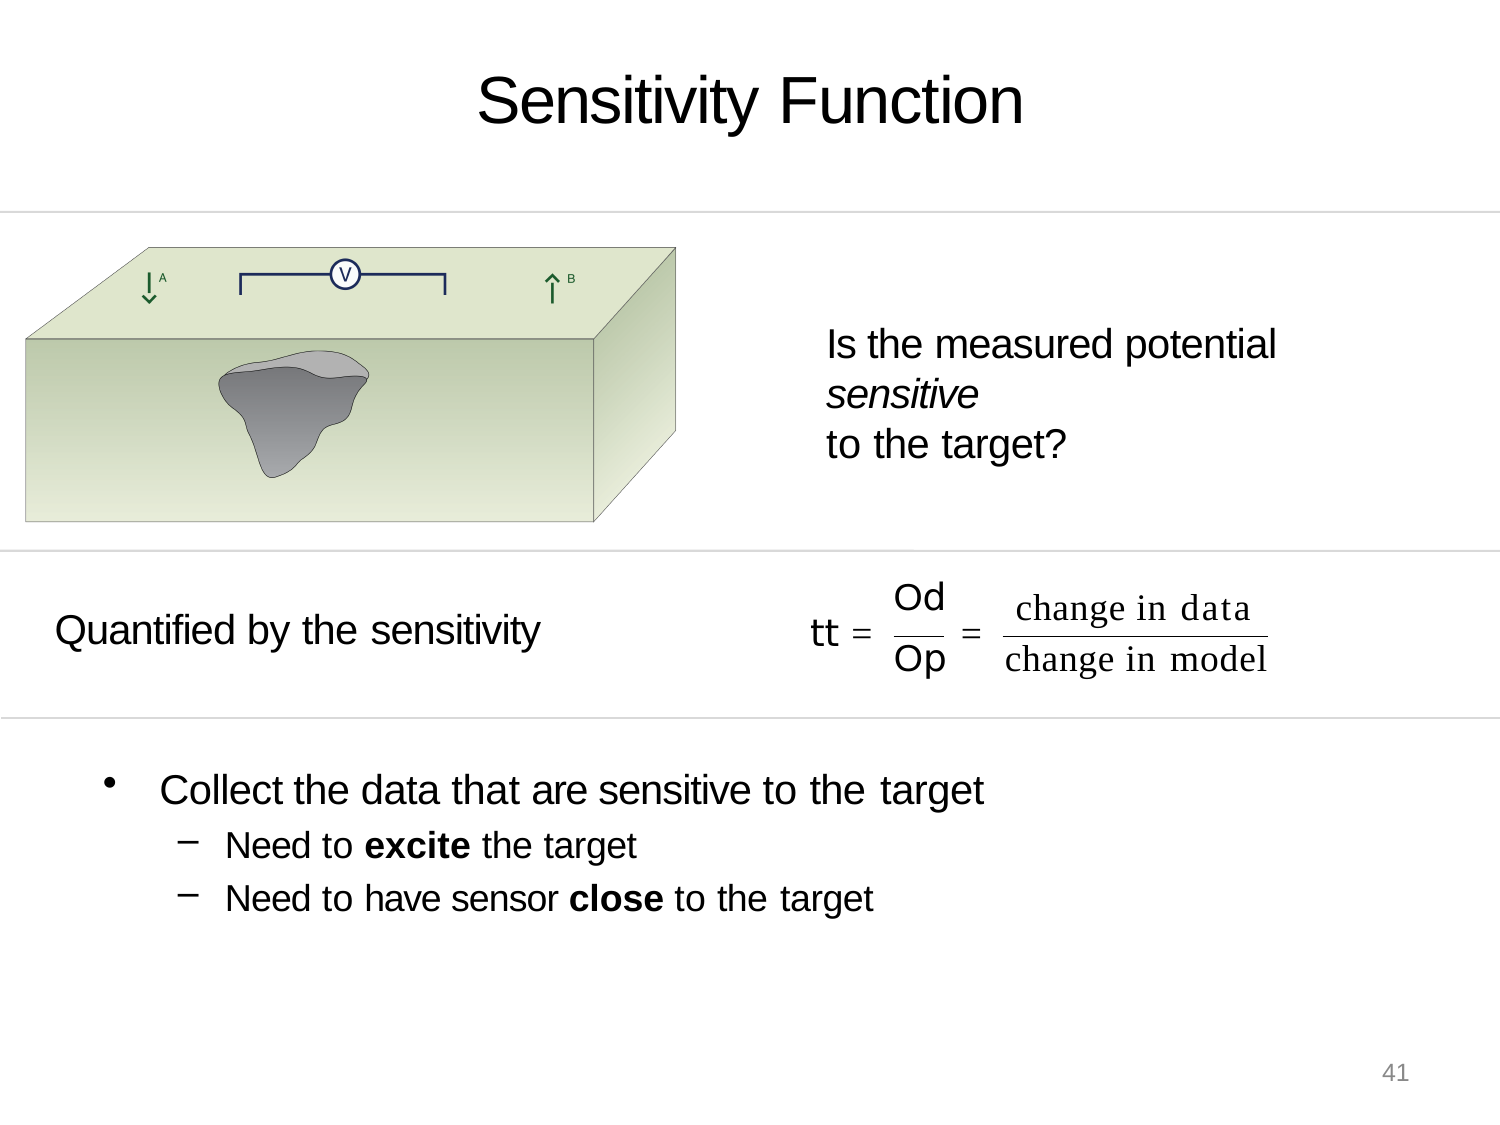

# Sensitivity Function

Is the measured potential sensitive
to the target?

Od
tt =	=
change in data
Quantified by the sensitivity
Op	change in model

Collect the data that are sensitive to the target
Need to excite the target
Need to have sensor close to the target
41